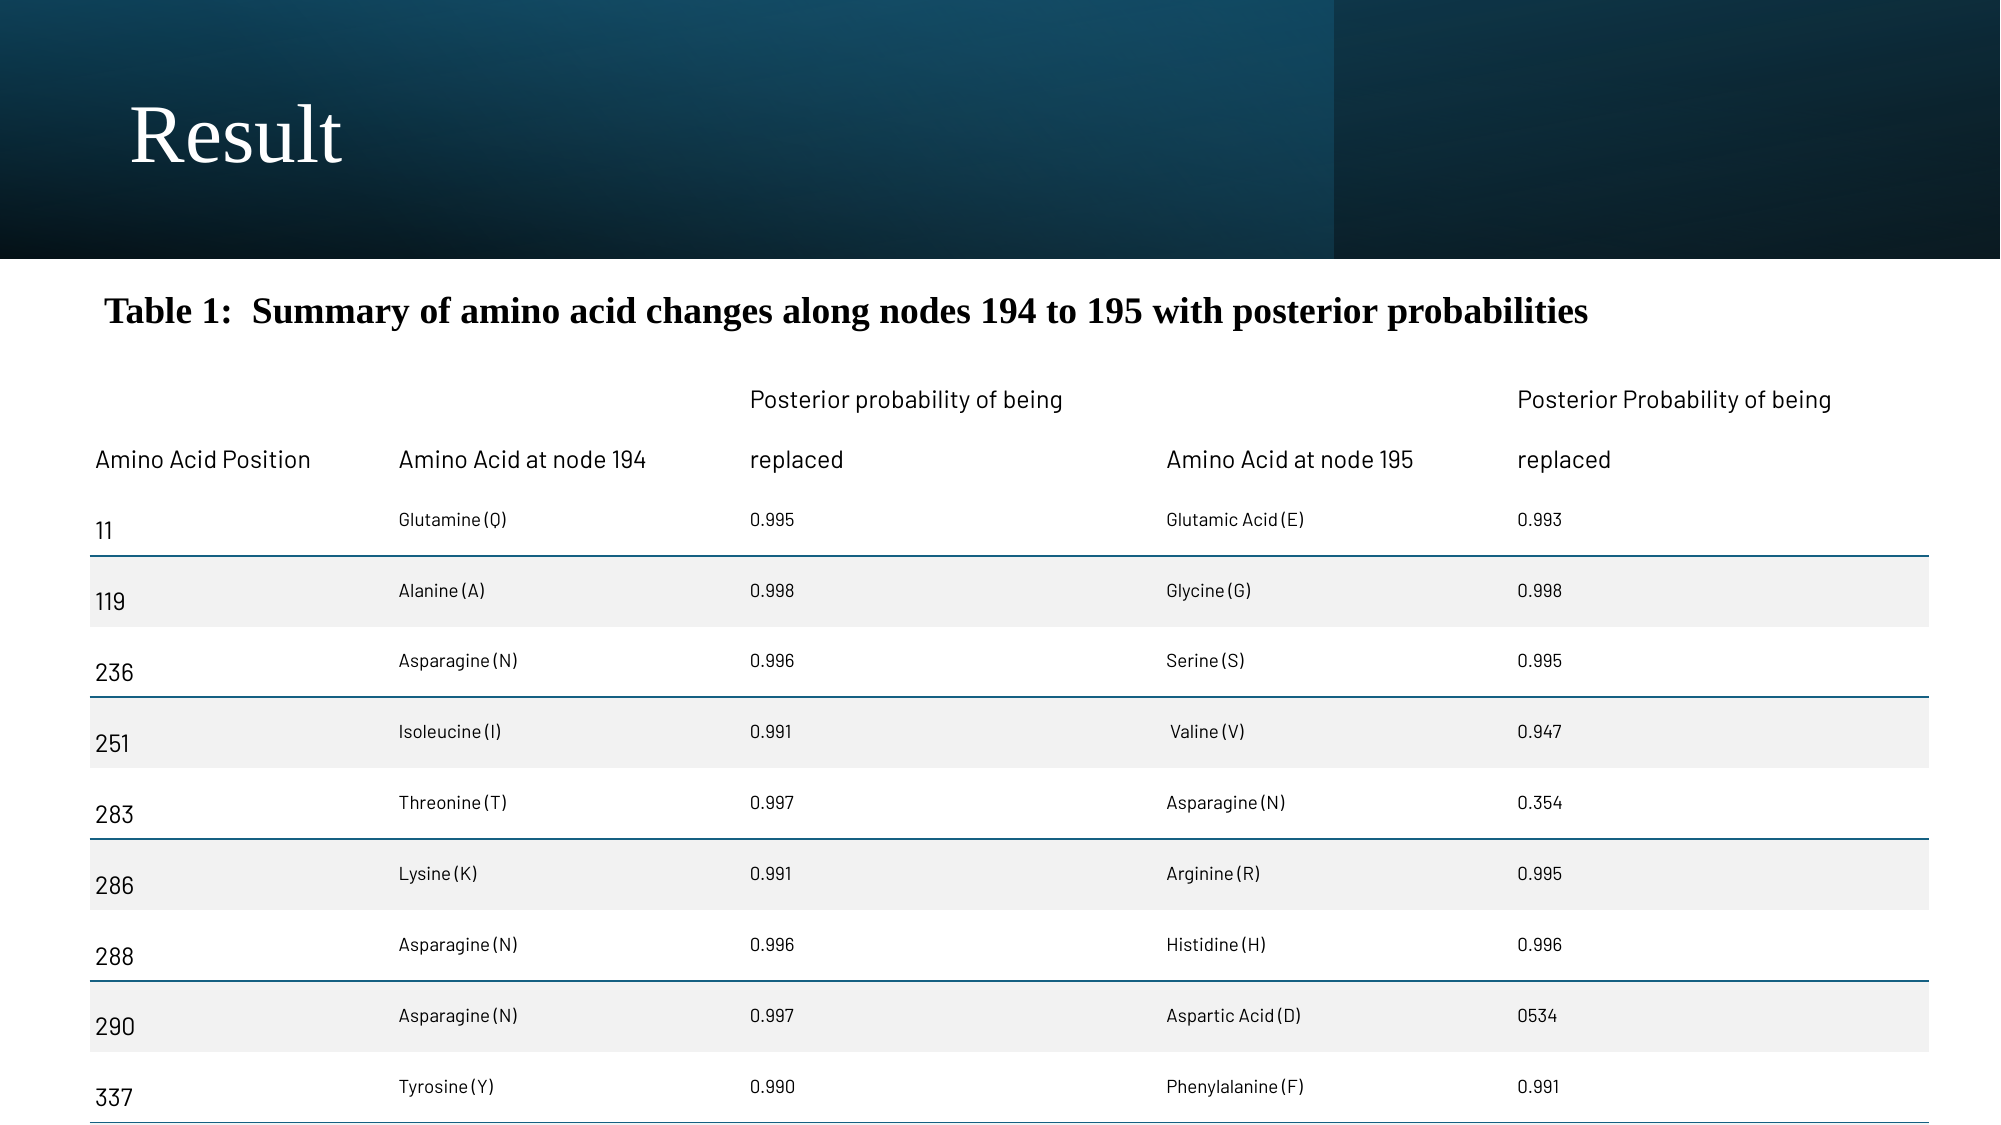

# Result
Table 1:  Summary of amino acid changes along nodes 194 to 195 with posterior probabilities
| Amino Acid Position | Amino Acid at node 194 | Posterior probability of being replaced | Amino Acid at node 195 | Posterior Probability of being replaced |
| --- | --- | --- | --- | --- |
| 11 | Glutamine (Q) | 0.995 | Glutamic Acid (E) | 0.993 |
| 119 | Alanine (A) | 0.998 | Glycine (G) | 0.998 |
| 236 | Asparagine (N) | 0.996 | Serine (S) | 0.995 |
| 251 | Isoleucine (I) | 0.991 | Valine (V) | 0.947 |
| 283 | Threonine (T) | 0.997 | Asparagine (N) | 0.354 |
| 286 | Lysine (K) | 0.991 | Arginine (R) | 0.995 |
| 288 | Asparagine (N) | 0.996 | Histidine (H) | 0.996 |
| 290 | Asparagine (N) | 0.997 | Aspartic Acid (D) | 0534 |
| 337 | Tyrosine (Y) | 0.990 | Phenylalanine (F) | 0.991 |
| 433 | Alanine (A) | 0.991 | Serine (S) | 0.988 |
Hameed Sanusi, L-gulonolactone Oxidase (GULO) Evolution: A Bioinformatic Exploration of L-gulonolactone Oxidase (GULO) protein in mammals
8